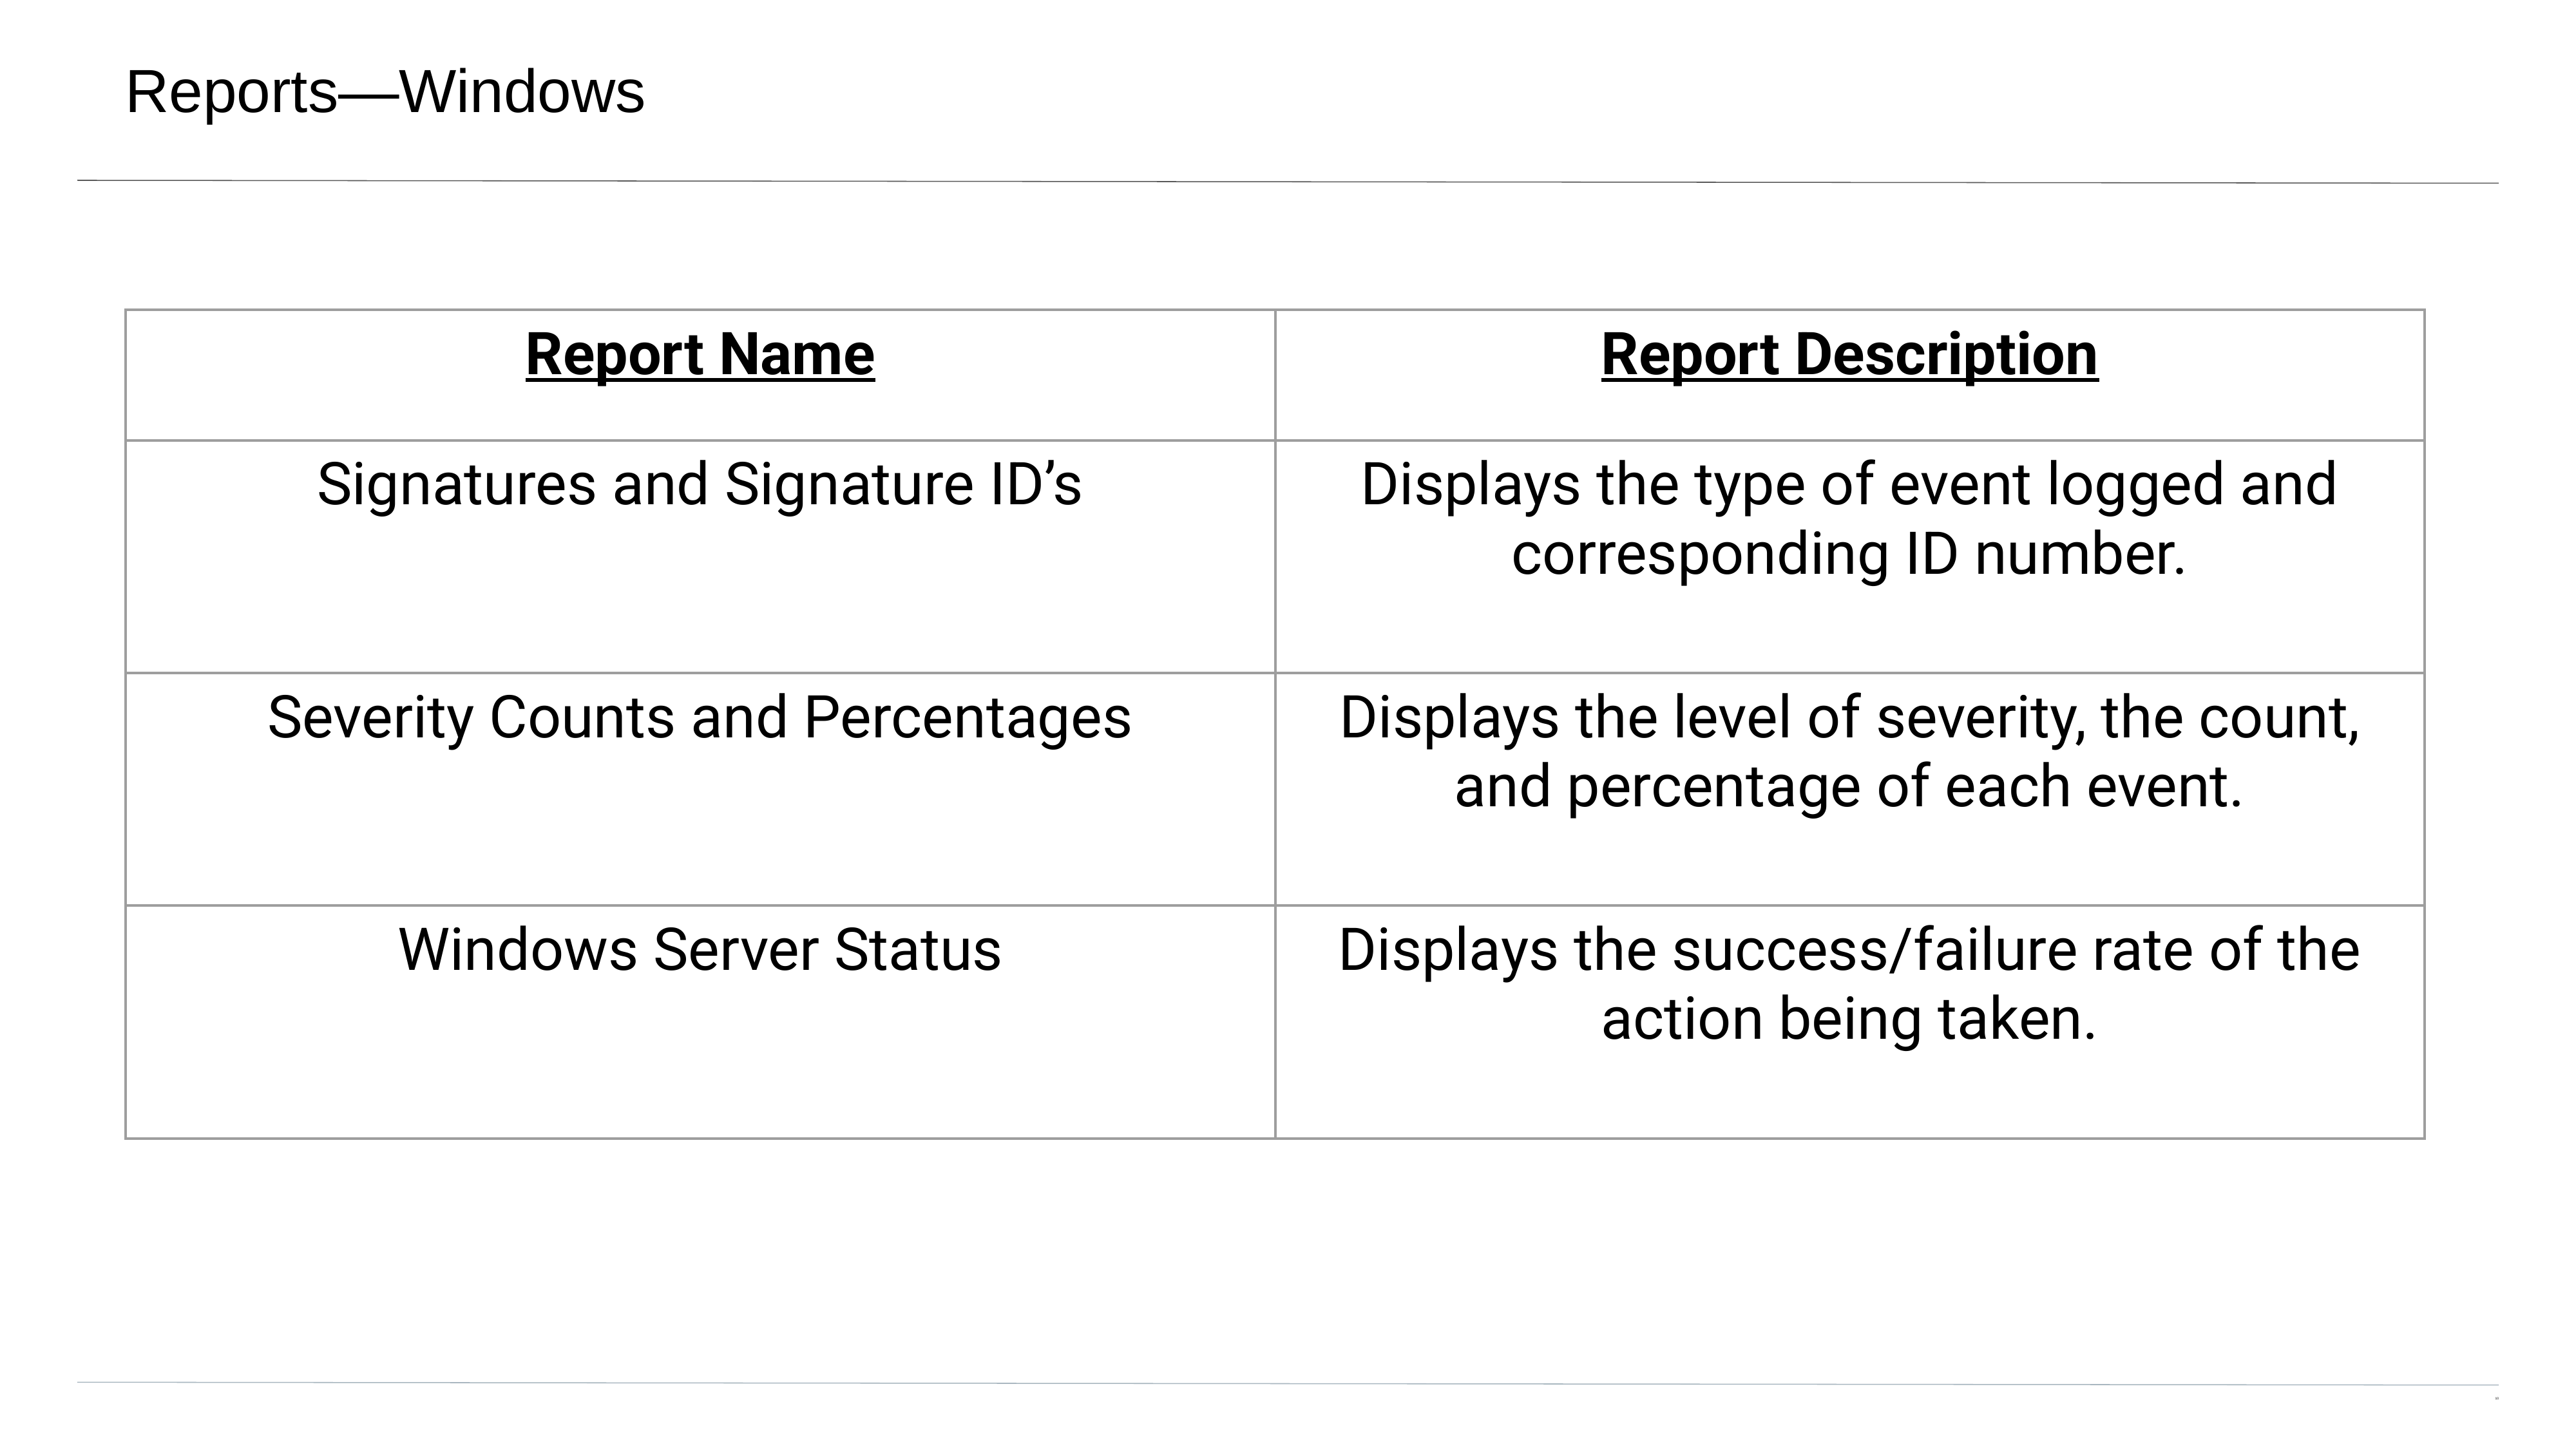

# Reports—Windows
| Report Name | Report Description |
| --- | --- |
| Signatures and Signature ID’s | Displays the type of event logged and corresponding ID number. |
| Severity Counts and Percentages | Displays the level of severity, the count, and percentage of each event. |
| Windows Server Status | Displays the success/failure rate of the action being taken. |
10